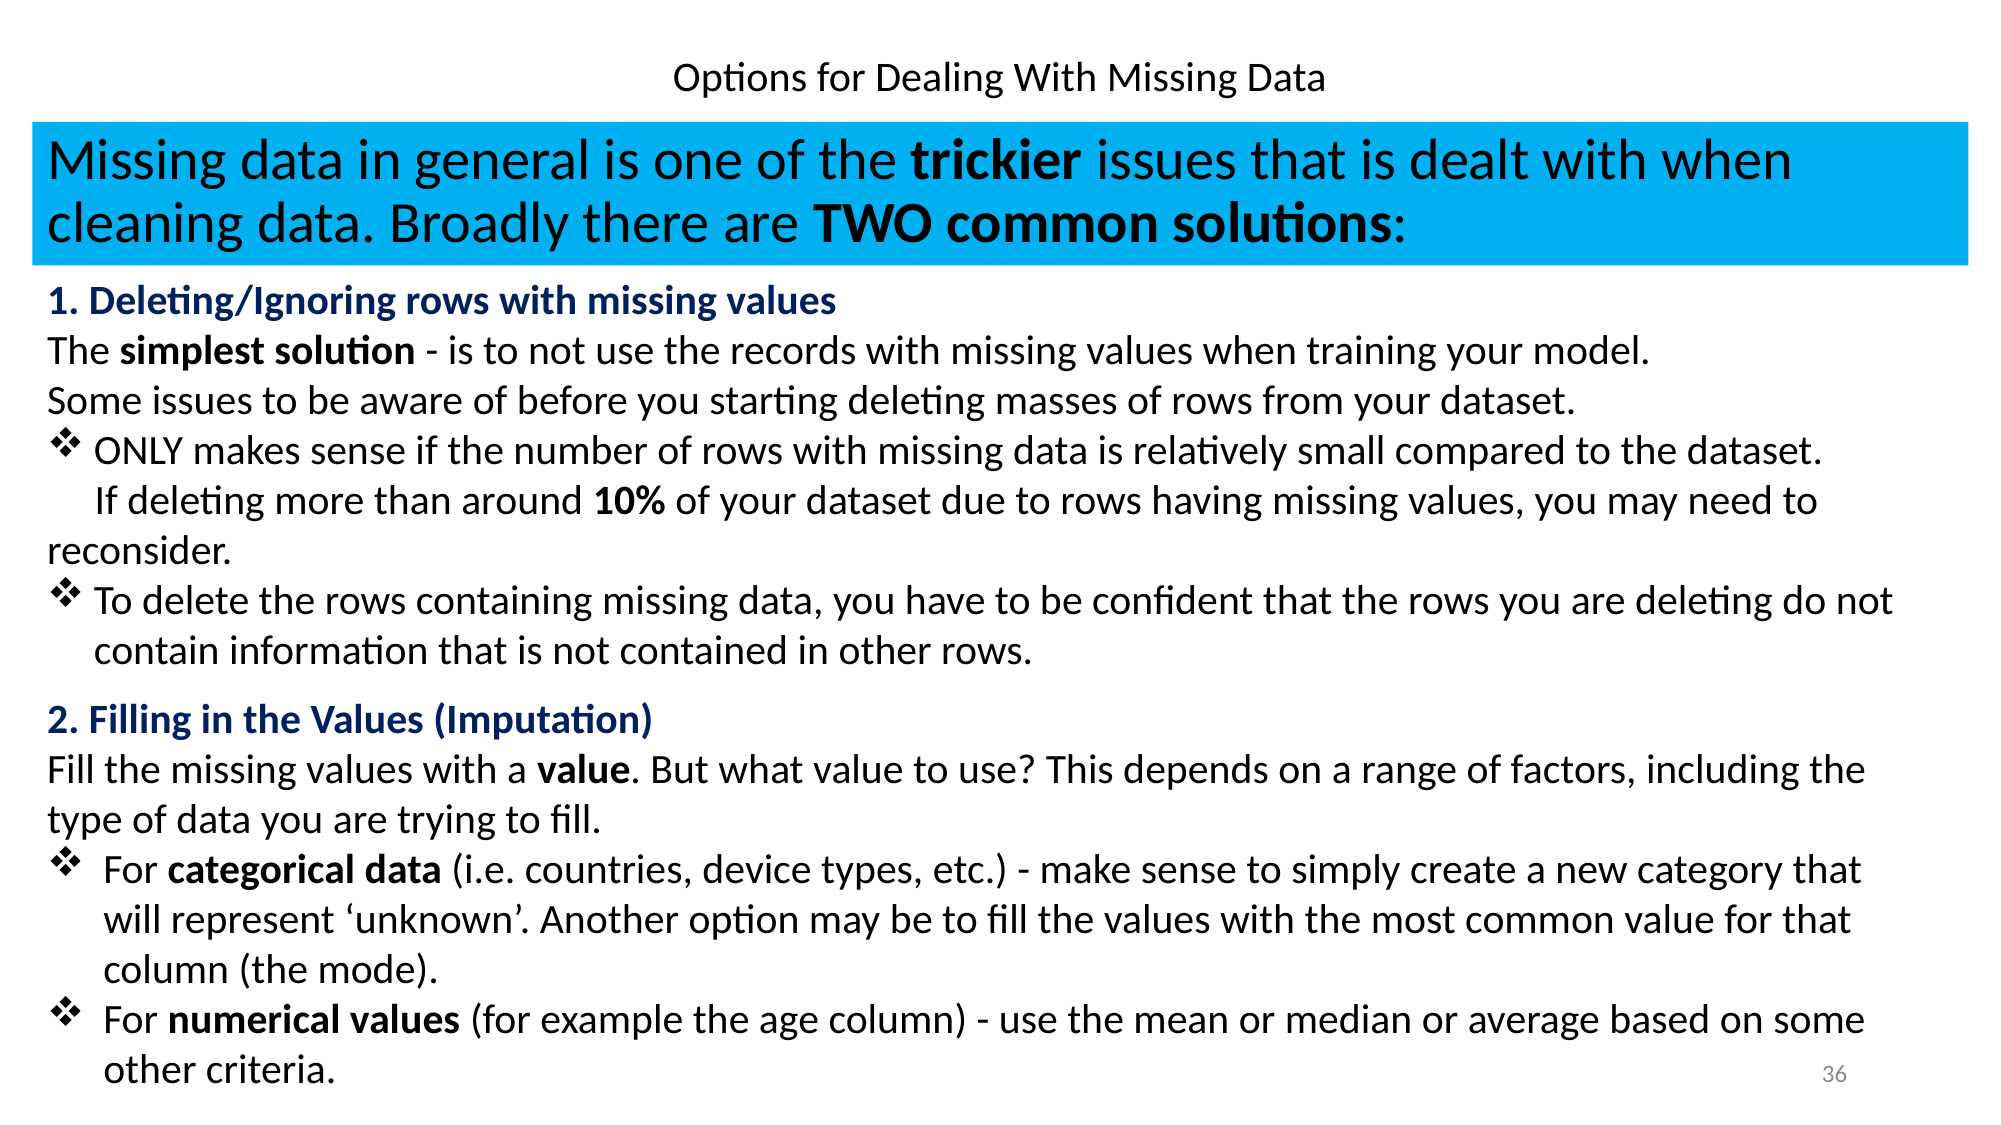

# Options for Dealing With Missing Data
Missing data in general is one of the trickier issues that is dealt with when cleaning data. Broadly there are TWO common solutions:
1. Deleting/Ignoring rows with missing values
The simplest solution - is to not use the records with missing values when training your model.
Some issues to be aware of before you starting deleting masses of rows from your dataset.
ONLY makes sense if the number of rows with missing data is relatively small compared to the dataset.
     If deleting more than around 10% of your dataset due to rows having missing values, you may need to reconsider.
To delete the rows containing missing data, you have to be confident that the rows you are deleting do not contain information that is not contained in other rows.
2. Filling in the Values (Imputation)
Fill the missing values with a value. But what value to use? This depends on a range of factors, including the type of data you are trying to fill.
For categorical data (i.e. countries, device types, etc.) - make sense to simply create a new category that will represent ‘unknown’. Another option may be to fill the values with the most common value for that column (the mode).
For numerical values (for example the age column) - use the mean or median or average based on some other criteria.
36